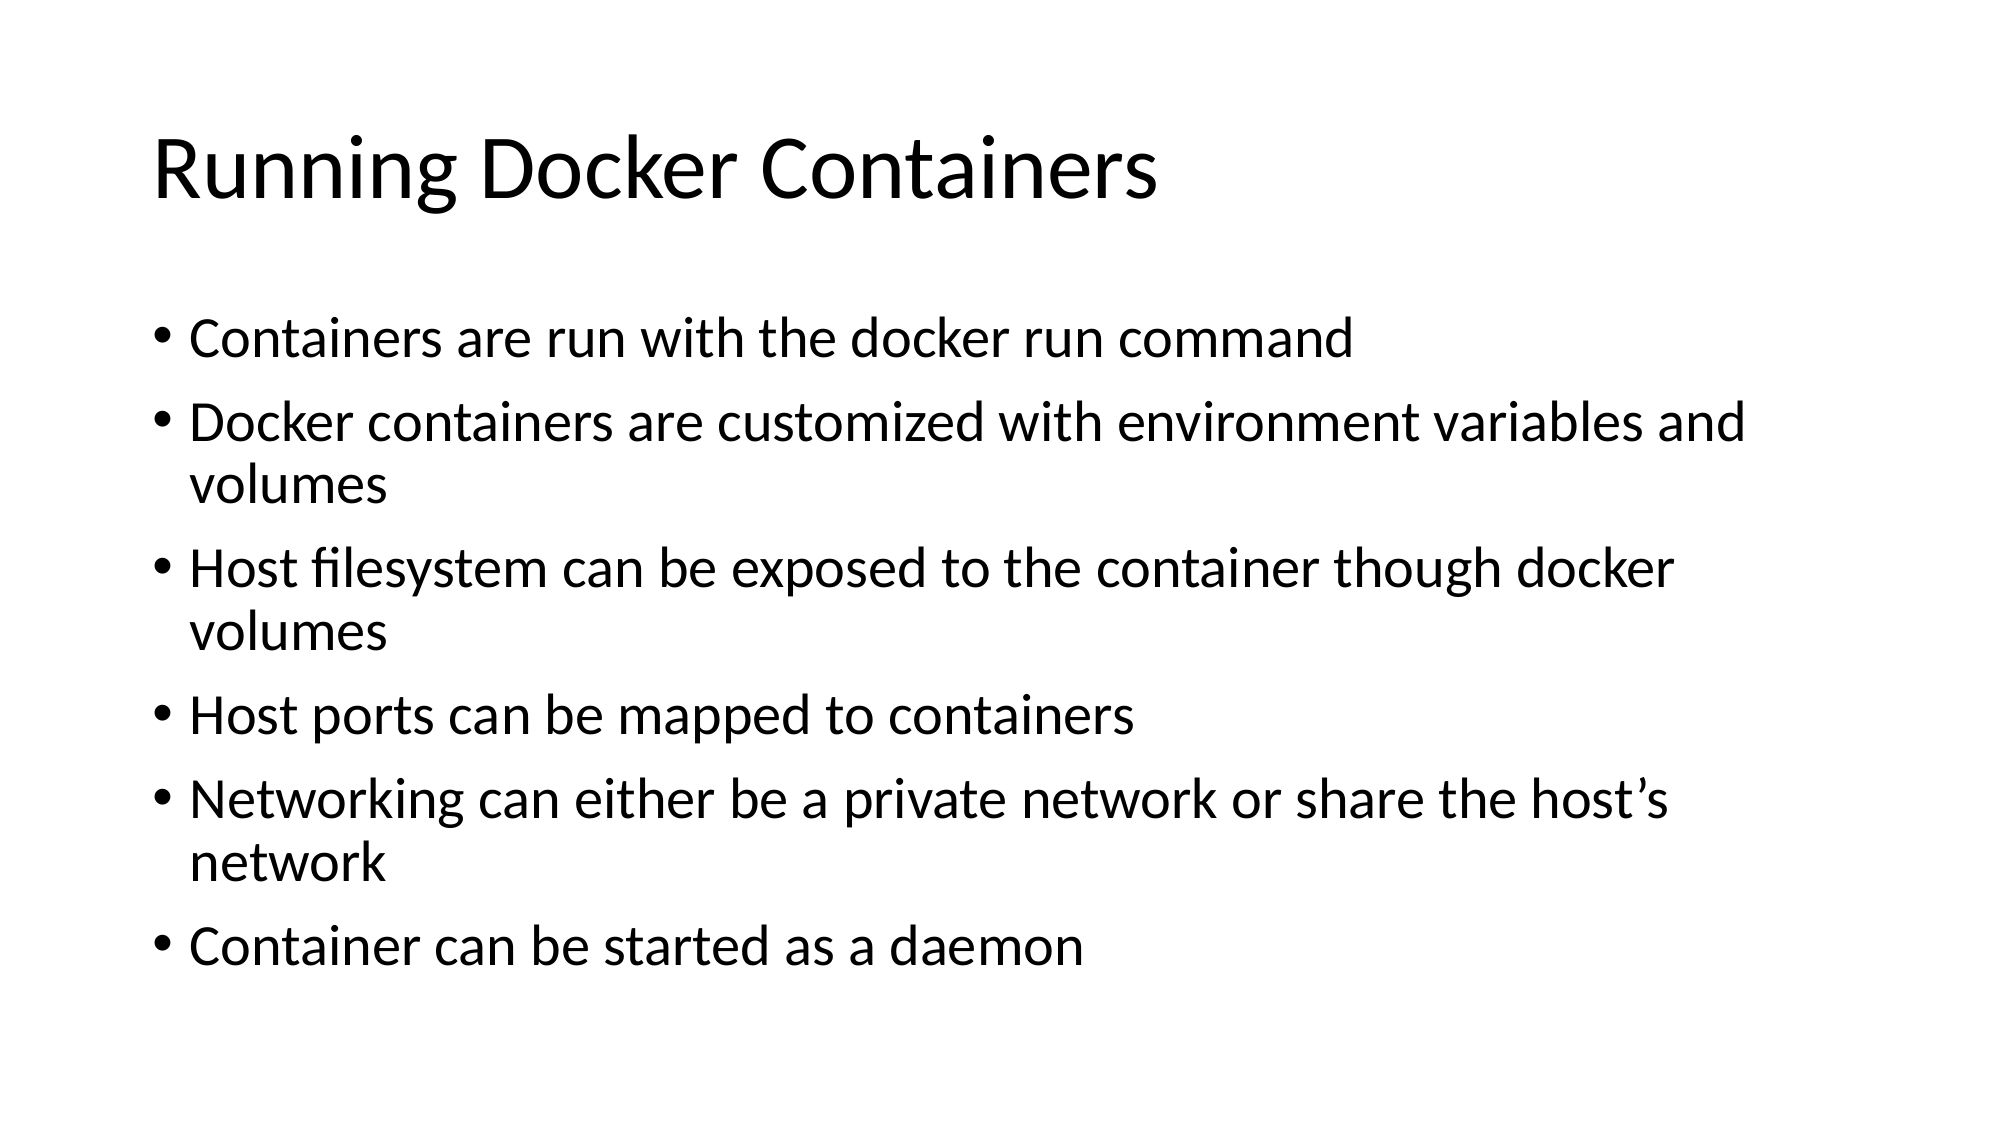

# Running Docker Containers
Containers are run with the docker run command
Docker containers are customized with environment variables and volumes
Host filesystem can be exposed to the container though docker volumes
Host ports can be mapped to containers
Networking can either be a private network or share the host’s network
Container can be started as a daemon